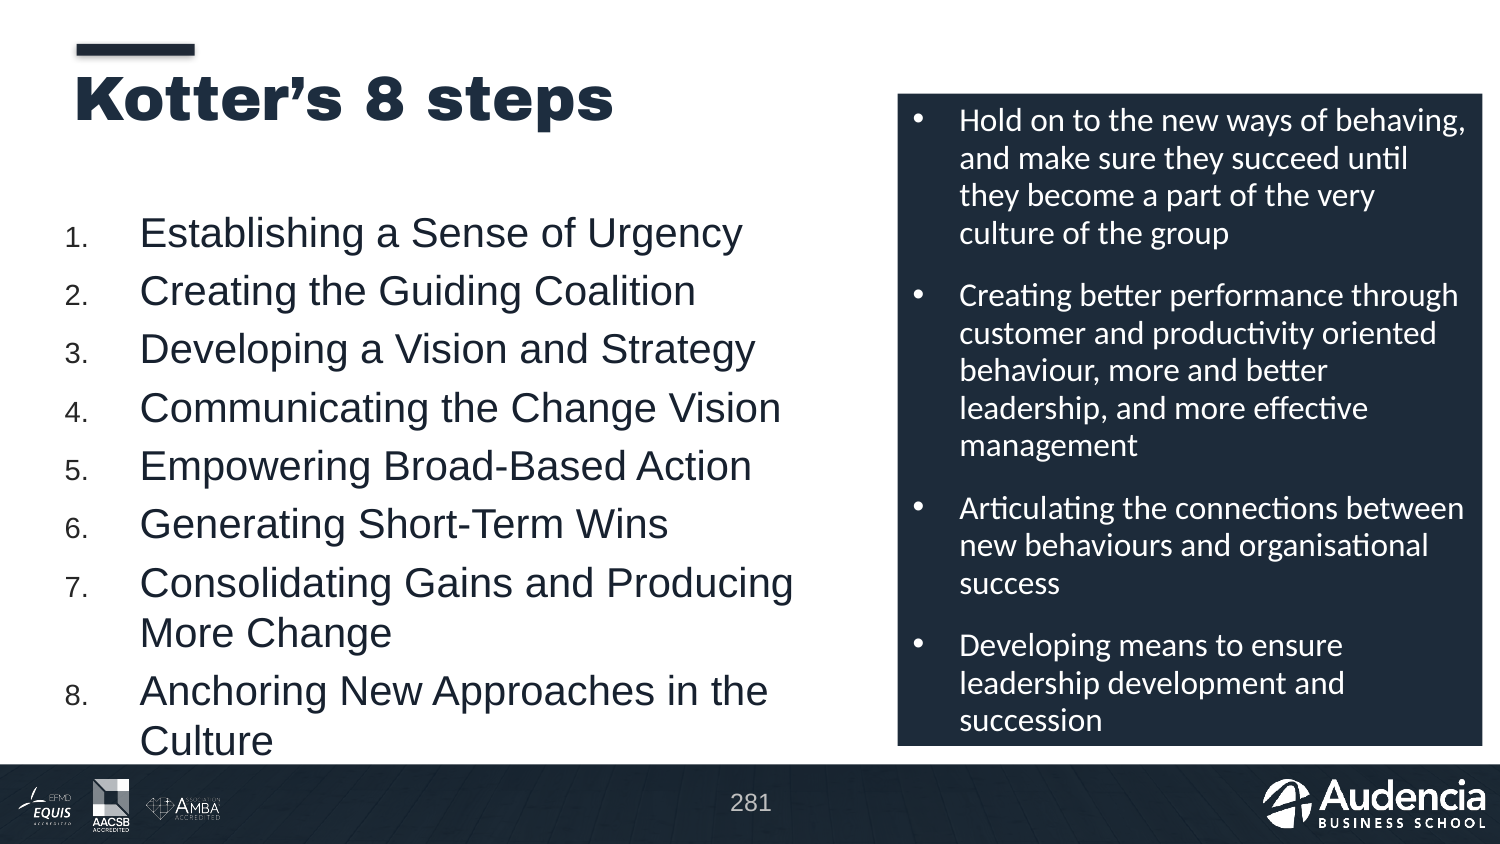

# Kotter’s 8 steps
Hold on to the new ways of behaving, and make sure they succeed until they become a part of the very culture of the group
Creating better performance through customer and productivity oriented behaviour, more and better leadership, and more effective management
Articulating the connections between new behaviours and organisational success
Developing means to ensure leadership development and succession

Establishing a Sense of Urgency
Creating the Guiding Coalition
Developing a Vision and Strategy
Communicating the Change Vision
Empowering Broad-Based Action
Generating Short-Term Wins
Consolidating Gains and Producing More Change
Anchoring New Approaches in the Culture

281